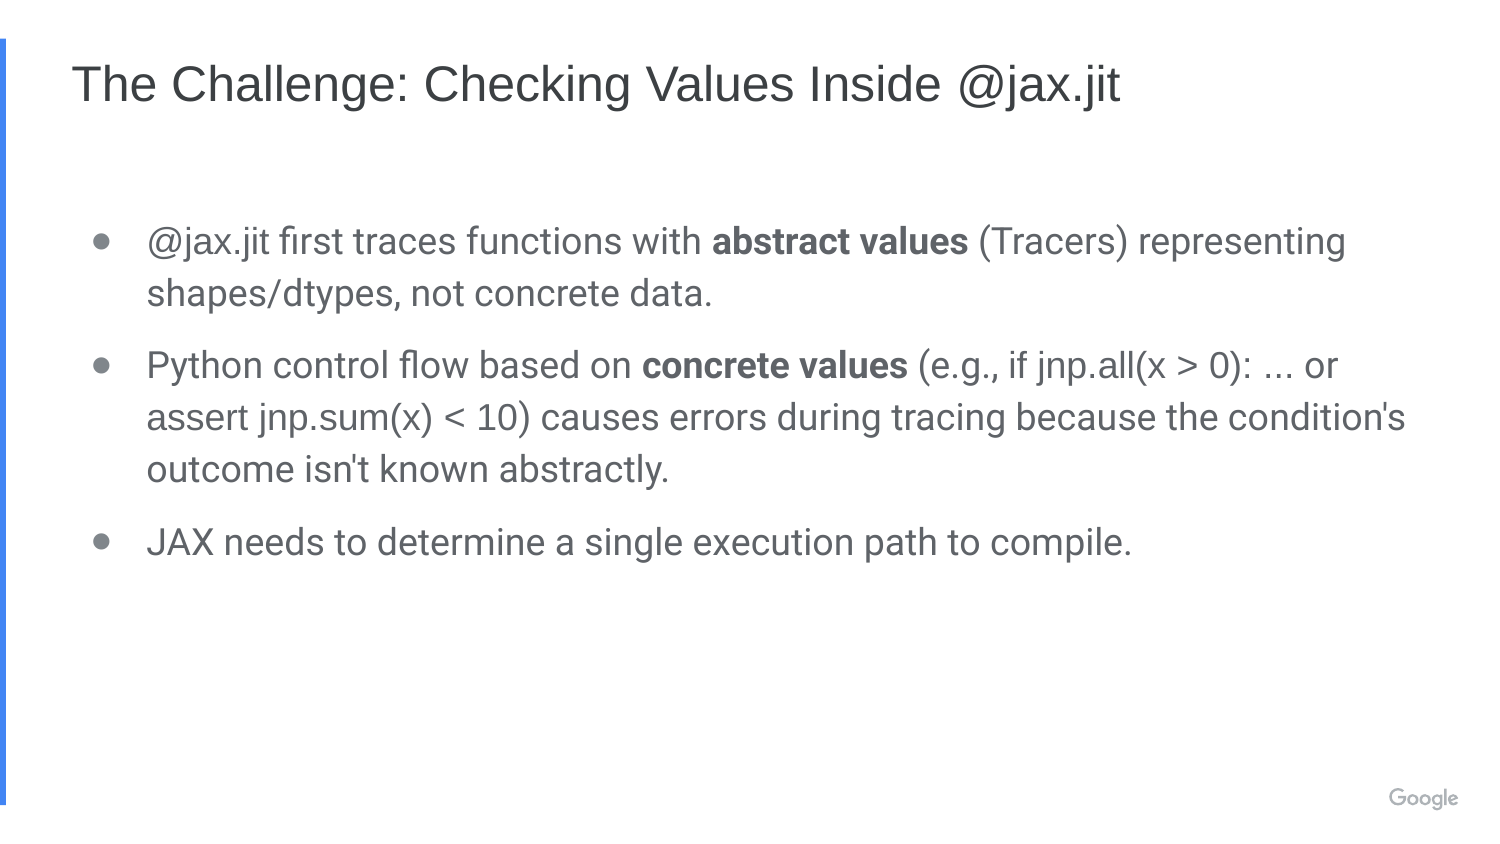

# The Challenge: Checking Values Inside @jax.jit
@jax.jit first traces functions with abstract values (Tracers) representing shapes/dtypes, not concrete data.
Python control flow based on concrete values (e.g., if jnp.all(x > 0): ... or assert jnp.sum(x) < 10) causes errors during tracing because the condition's outcome isn't known abstractly.
JAX needs to determine a single execution path to compile.